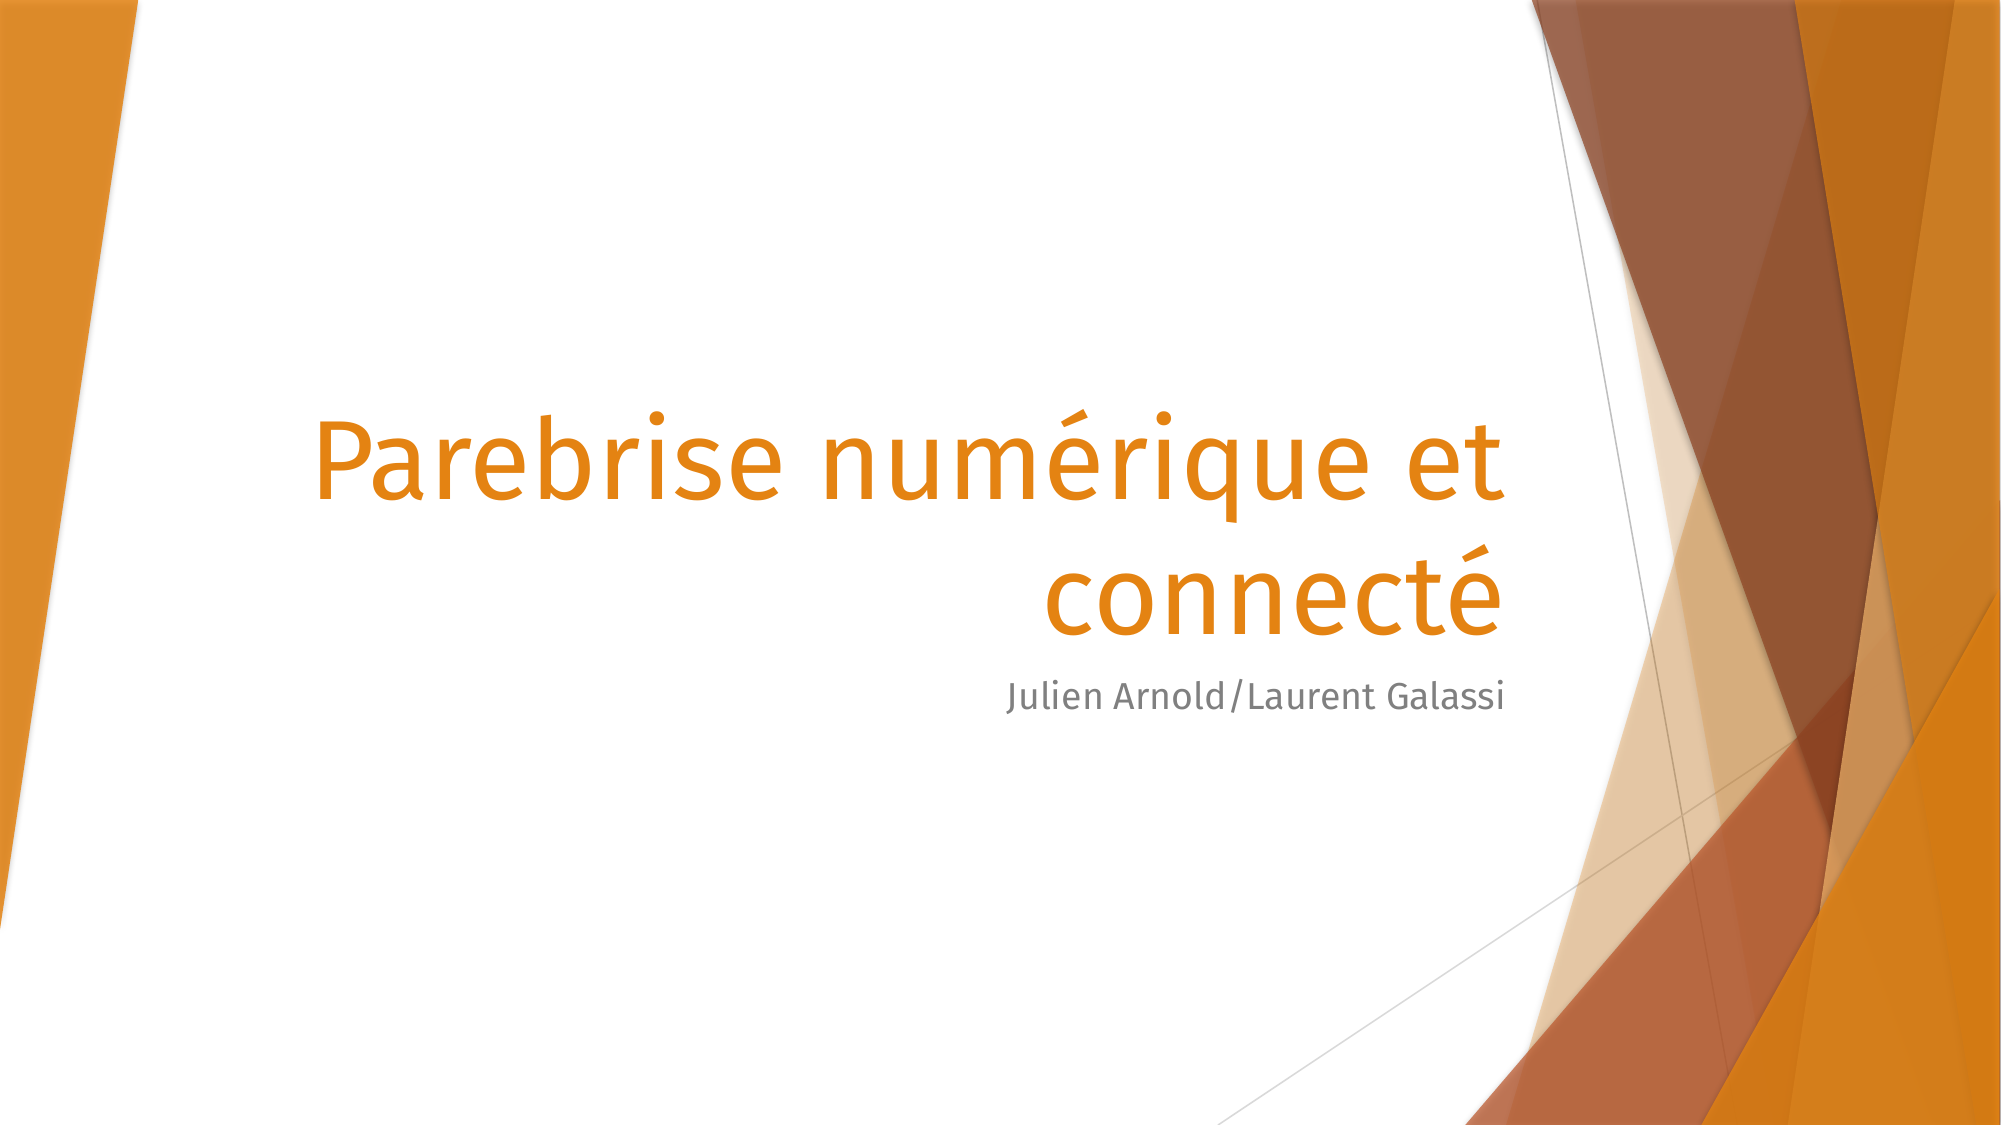

# Parebrise numérique et connecté
Julien Arnold/Laurent Galassi